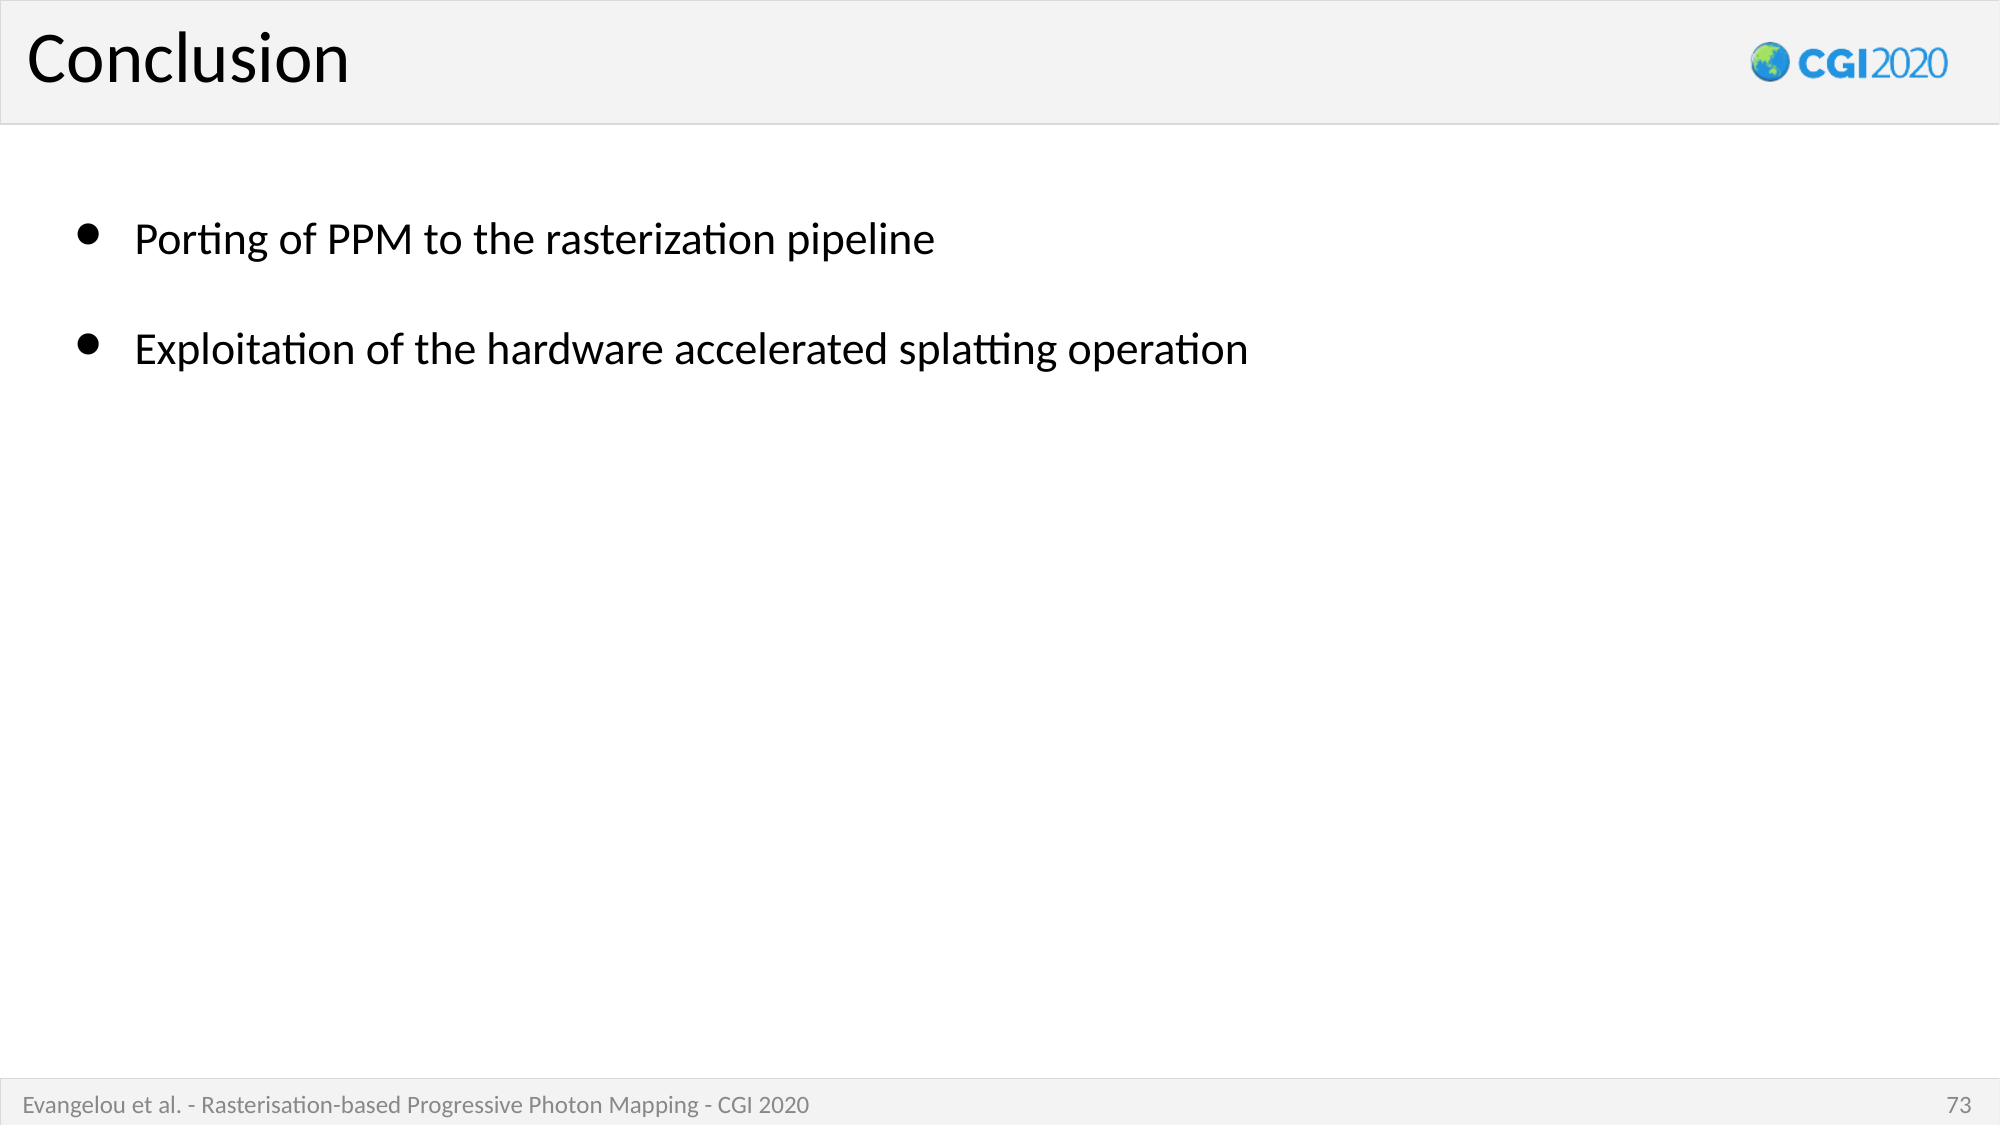

Conclusion

Porting of PPM to the rasterization pipeline

Exploitation of the hardware accelerated splatting operation

73